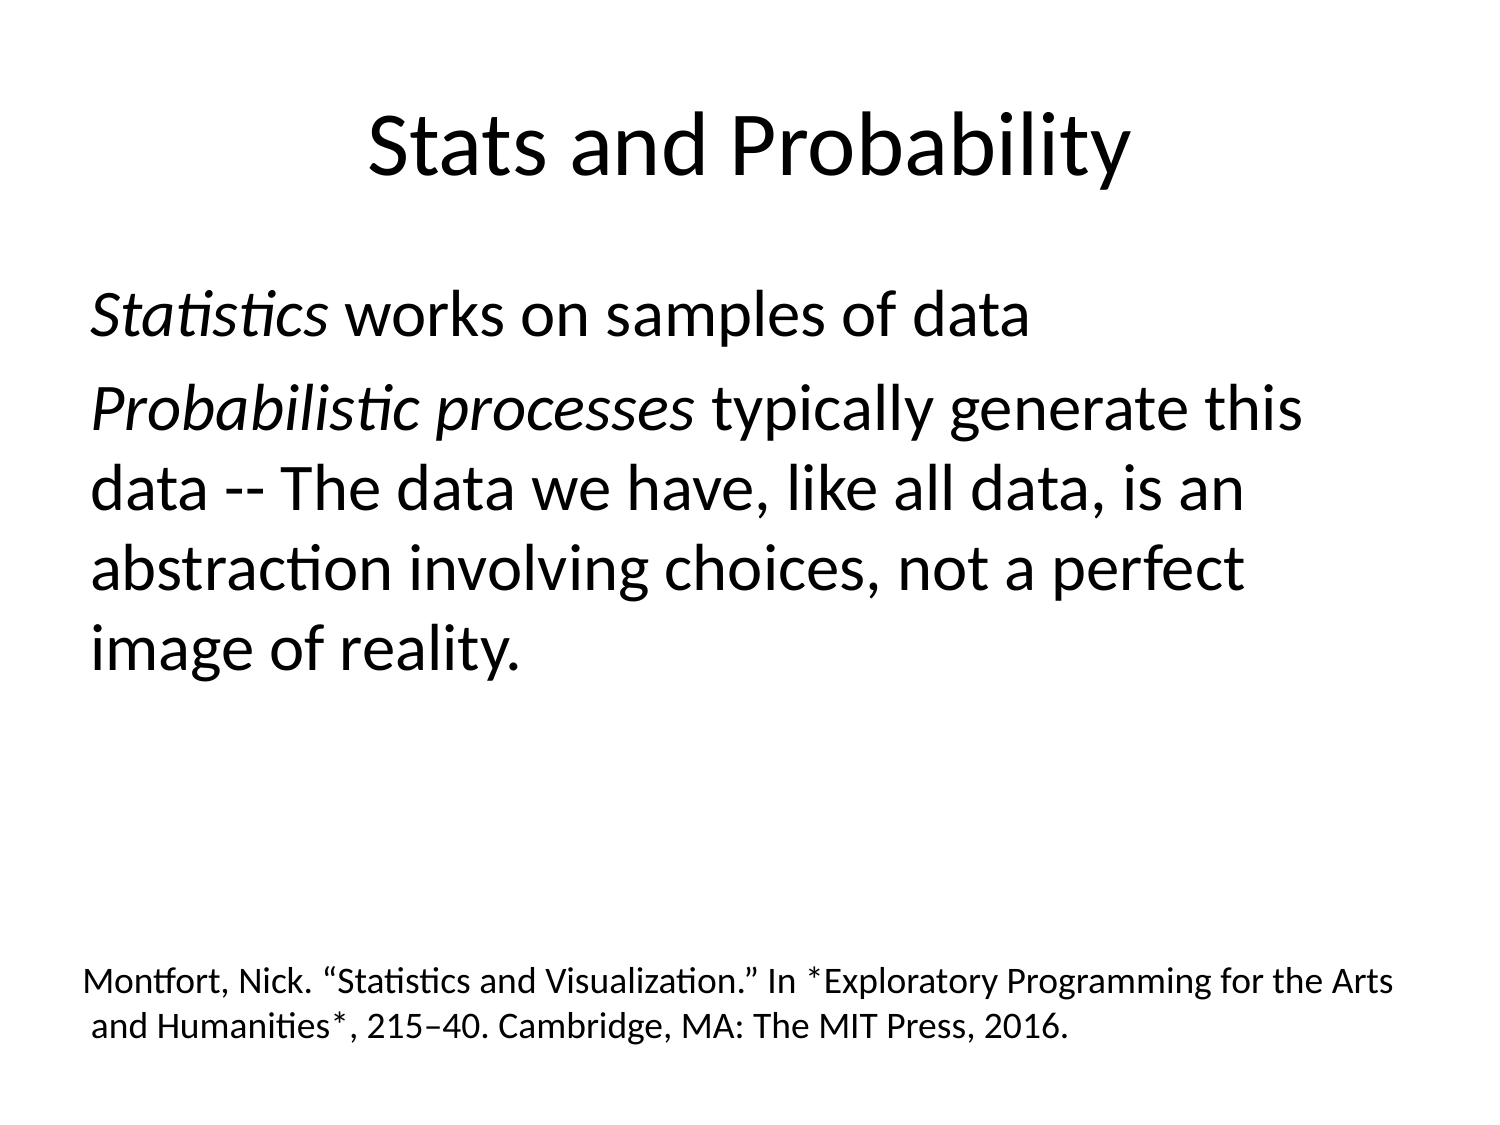

# Stats and Probability
Statistics works on samples of data
Probabilistic processes typically generate this data -- The data we have, like all data, is an abstraction involving choices, not a perfect image of reality.
Montfort, Nick. “Statistics and Visualization.” In *Exploratory Programming for the Arts
 and Humanities*, 215–40. Cambridge, MA: The MIT Press, 2016.